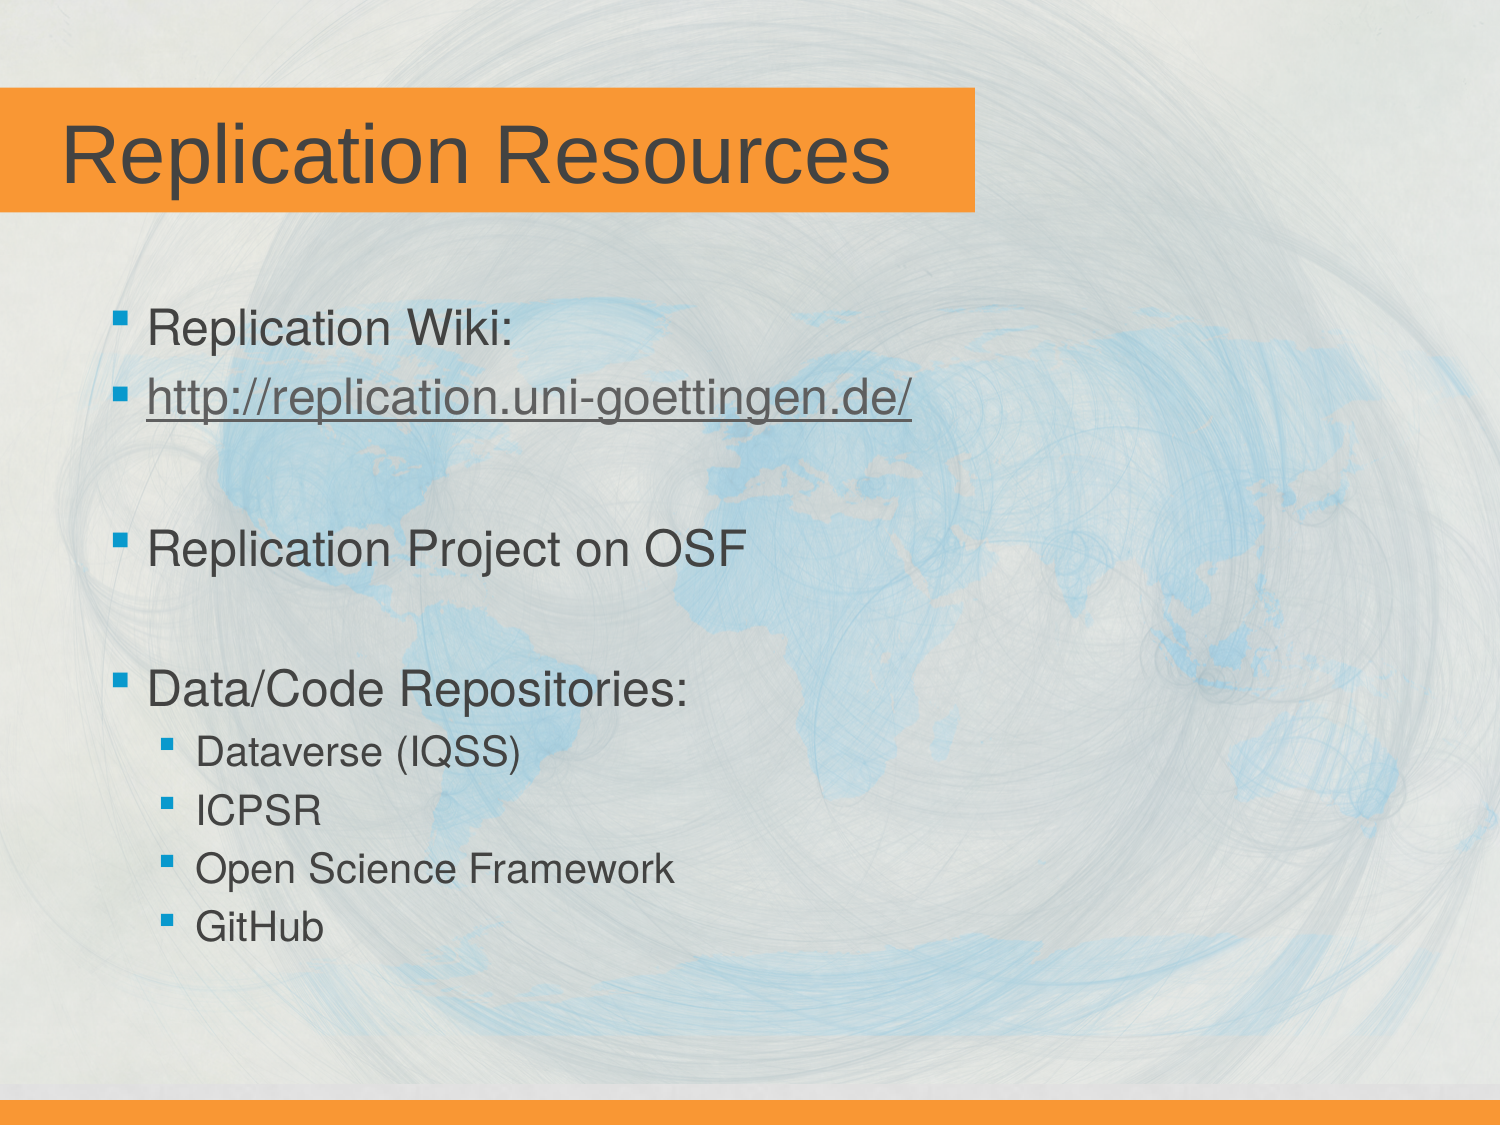

# Replication Resources
Replication Wiki:
http://replication.uni-goettingen.de/

Replication Project on OSF

Data/Code Repositories:
Dataverse (IQSS)
ICPSR
Open Science Framework
GitHub